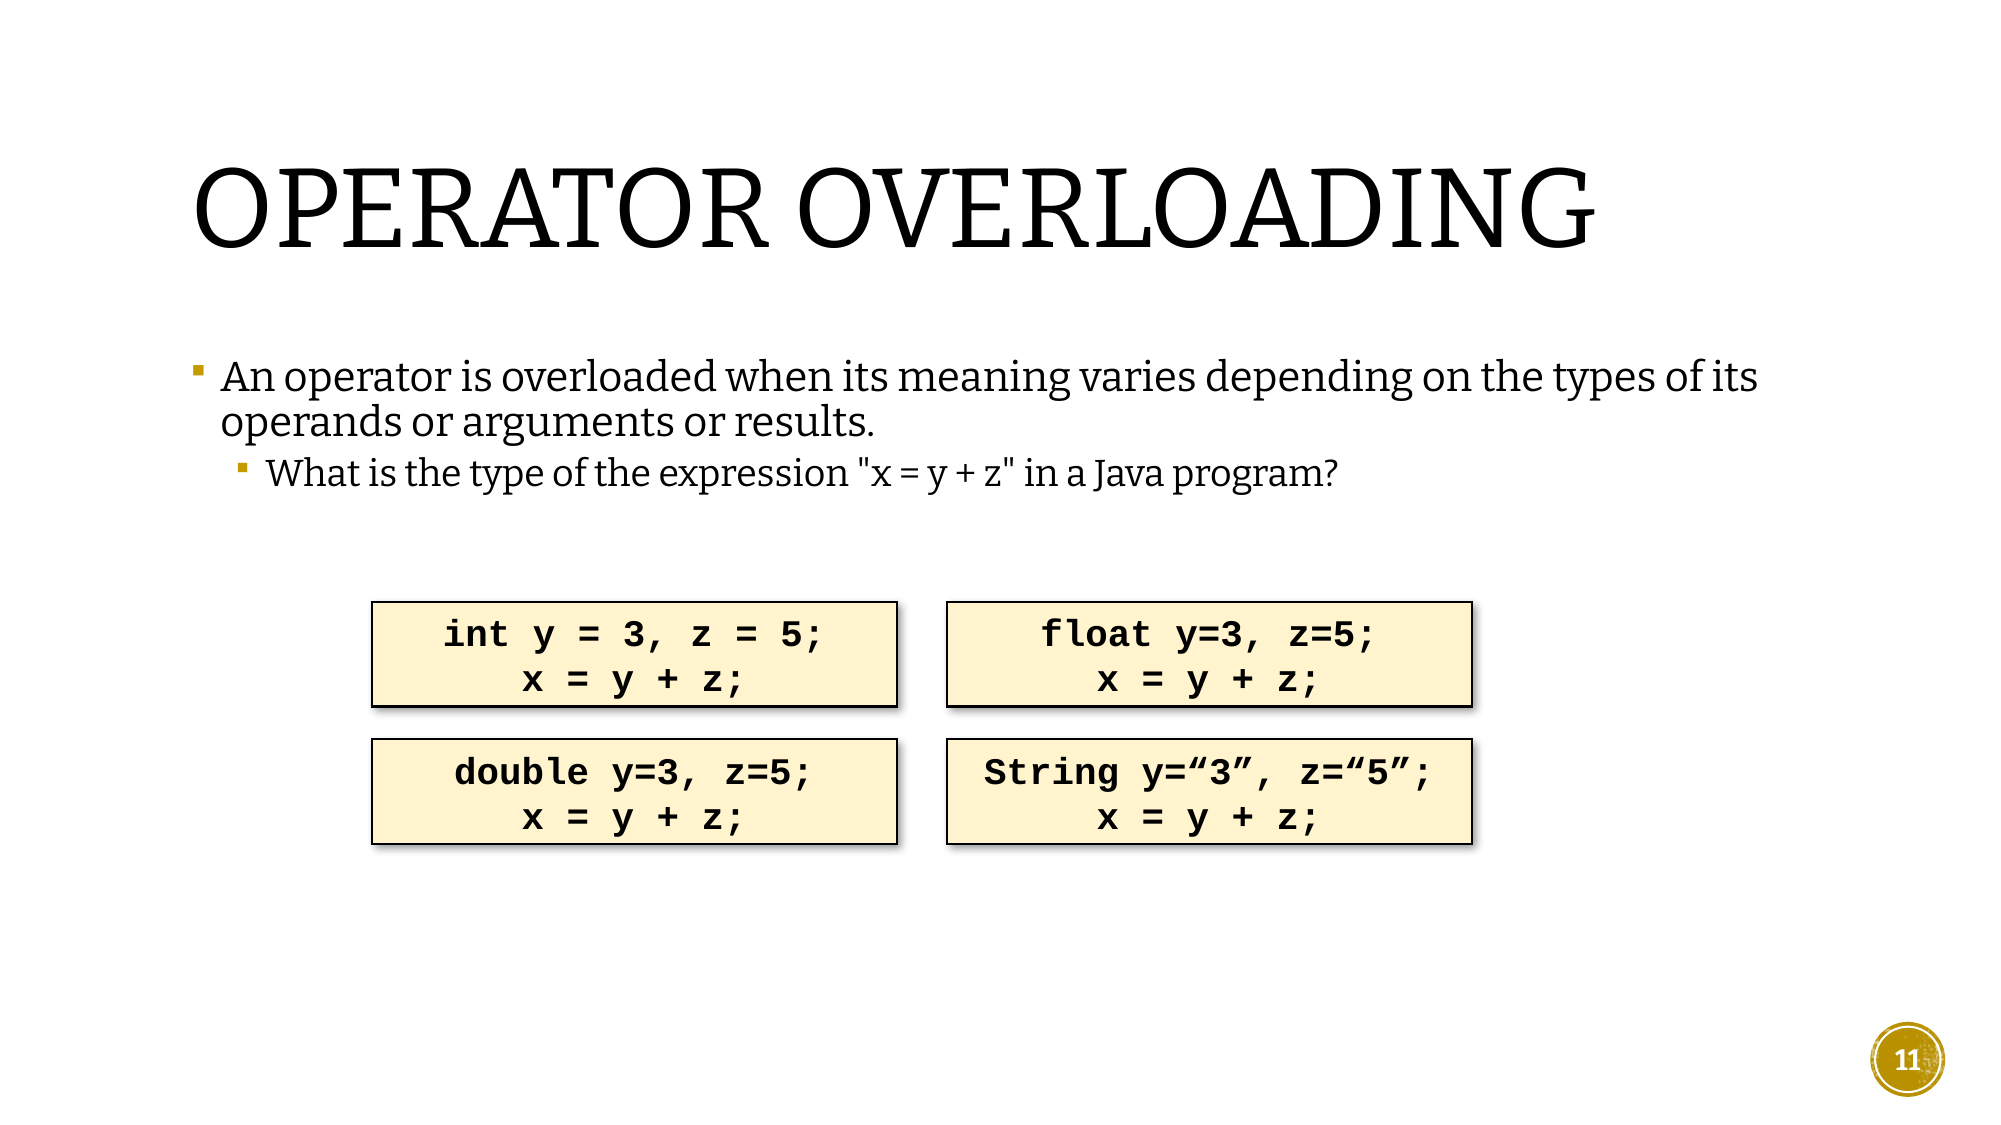

# Operator Overloading
An operator is overloaded when its meaning varies depending on the types of its operands or arguments or results.
What is the type of the expression "x = y + z" in a Java program?

int y = 3, z = 5;
x = y + z;
float y=3, z=5;
x = y + z;
double y=3, z=5;
x = y + z;
String y=“3”, z=“5”;
x = y + z;
11